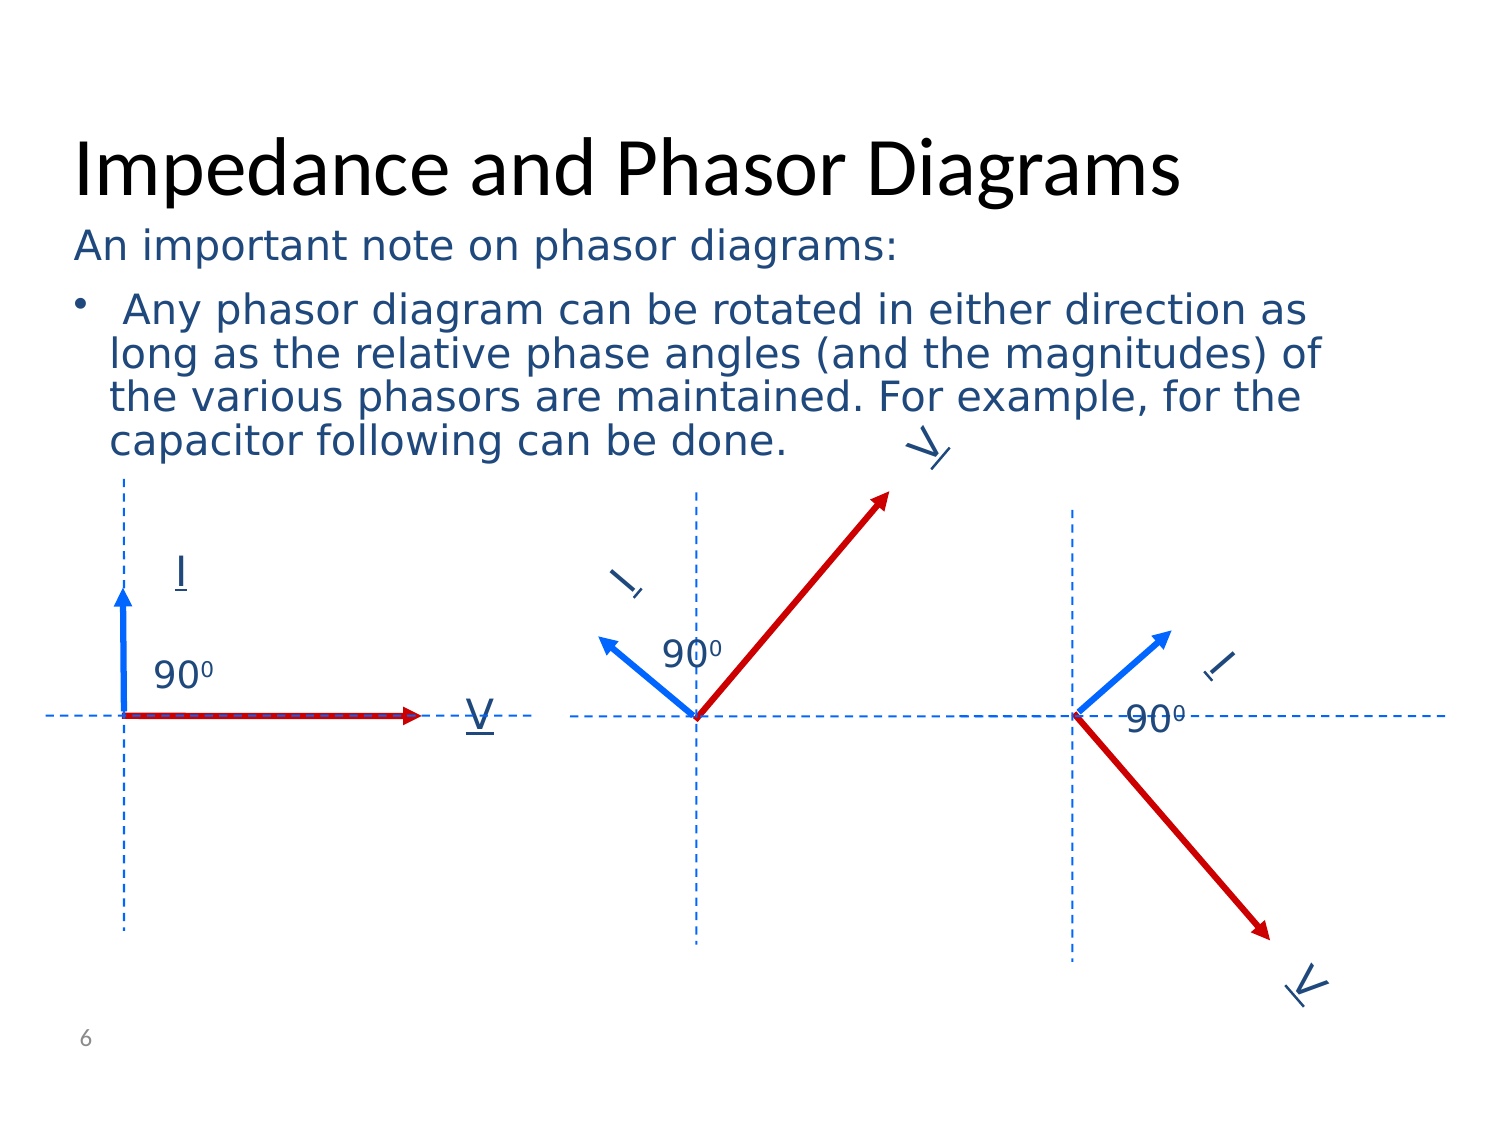

# Impedance and Phasor Diagrams
An important note on phasor diagrams:
 Any phasor diagram can be rotated in either direction as long as the relative phase angles (and the magnitudes) of the various phasors are maintained. For example, for the capacitor following can be done.

I

V

I

V

900
900
900

I

V

6